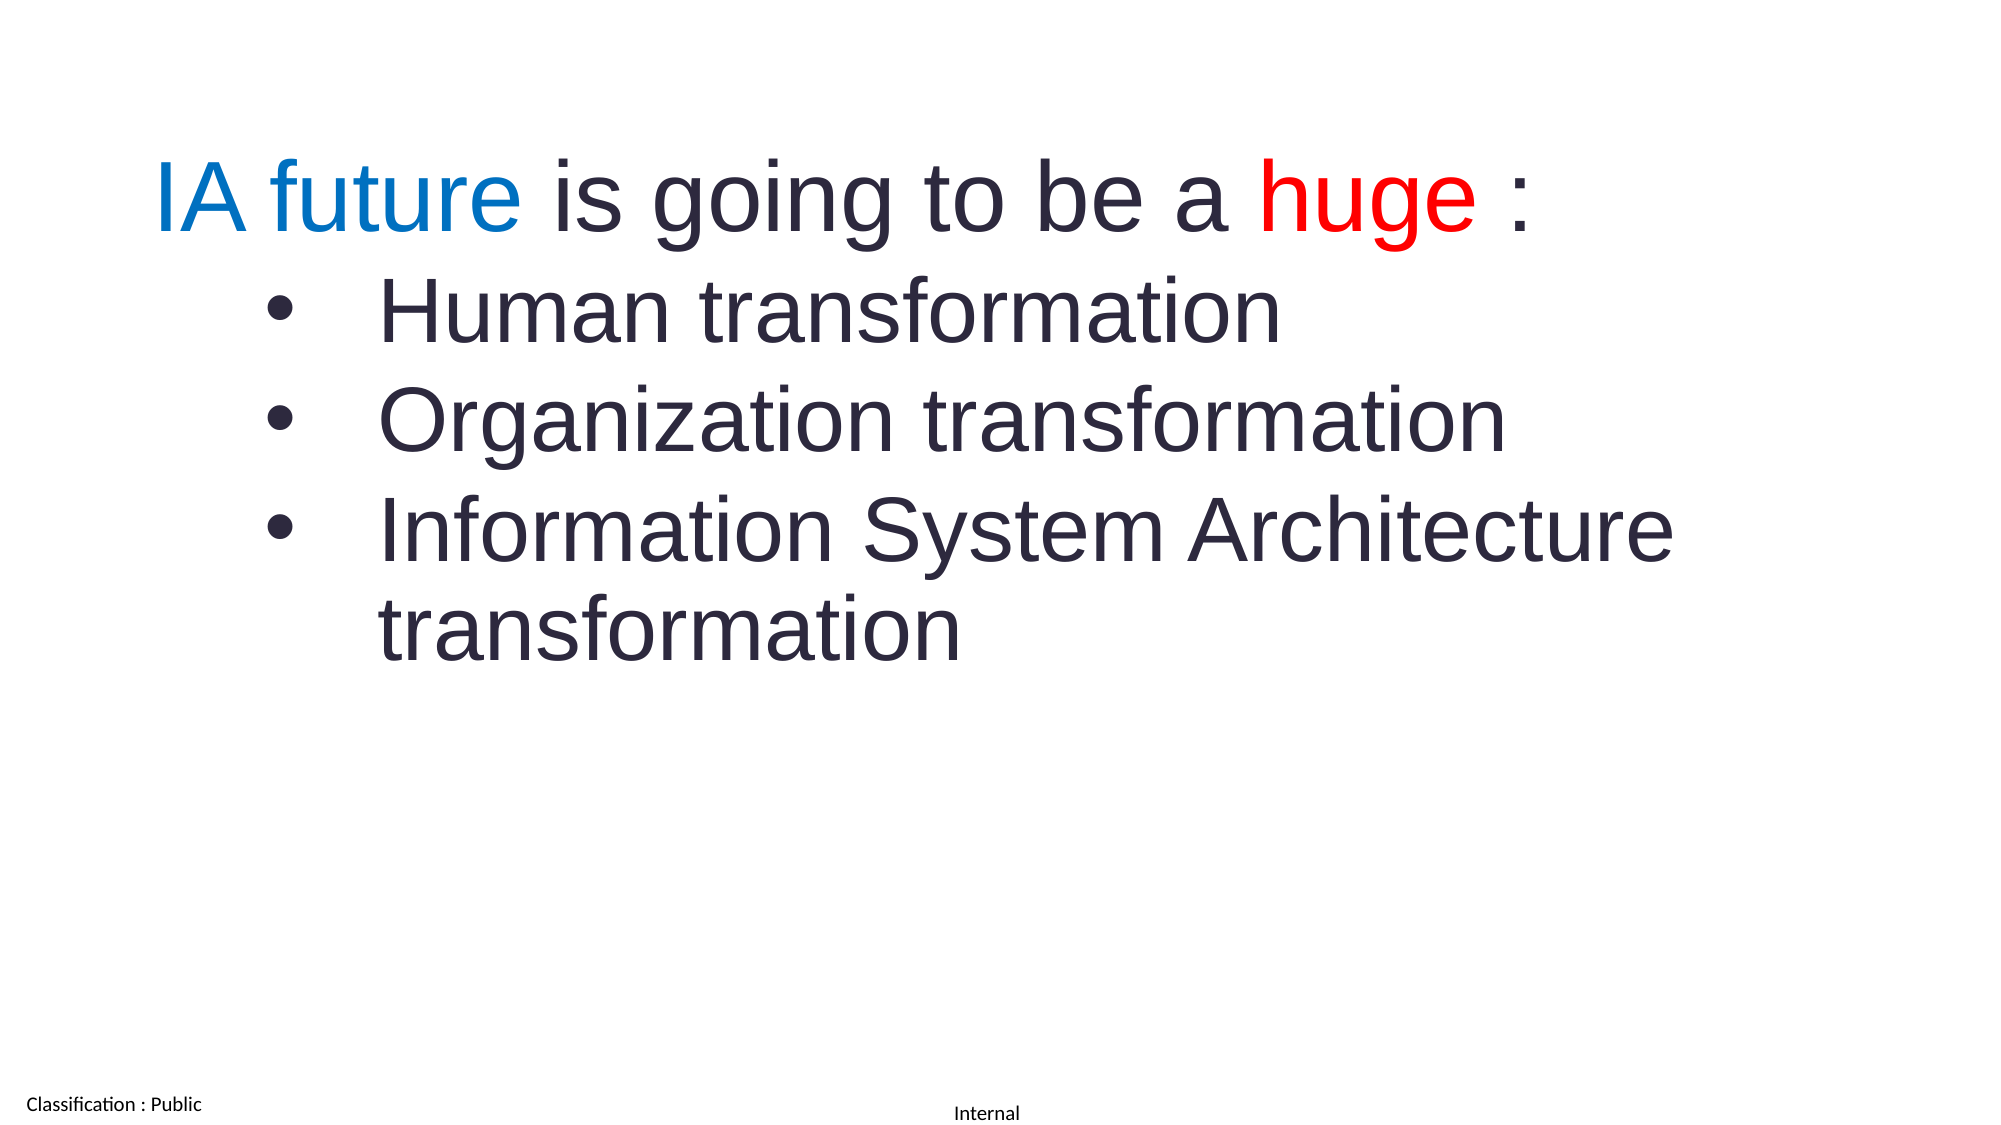

IA future is going to be a huge :
Human transformation
Organization transformation
Information System Architecture transformation